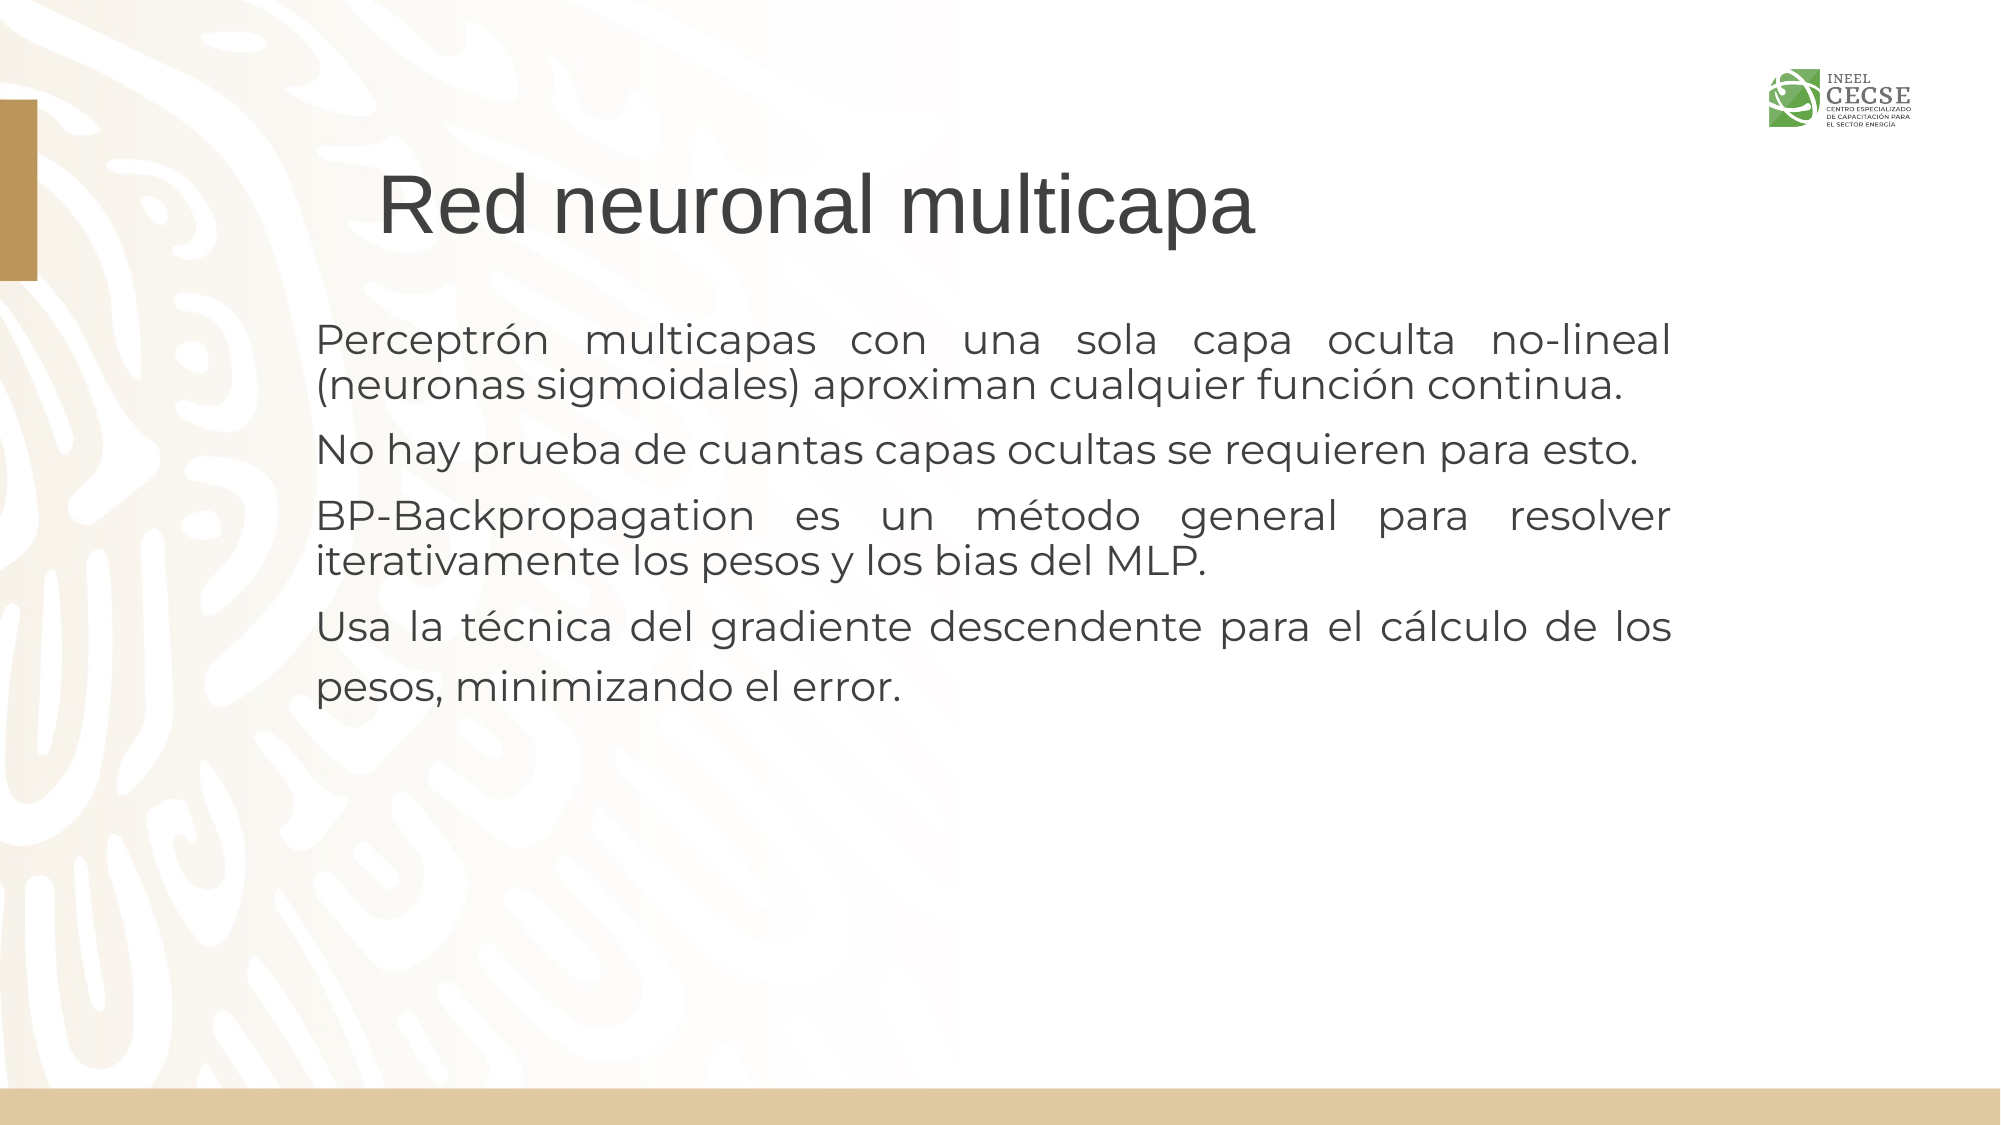

# Red neuronal multicapa
Perceptrón multicapas con una sola capa oculta no-lineal (neuronas sigmoidales) aproximan cualquier función continua.
No hay prueba de cuantas capas ocultas se requieren para esto.
BP-Backpropagation es un método general para resolver iterativamente los pesos y los bias del MLP.
Usa la técnica del gradiente descendente para el cálculo de los pesos, minimizando el error.